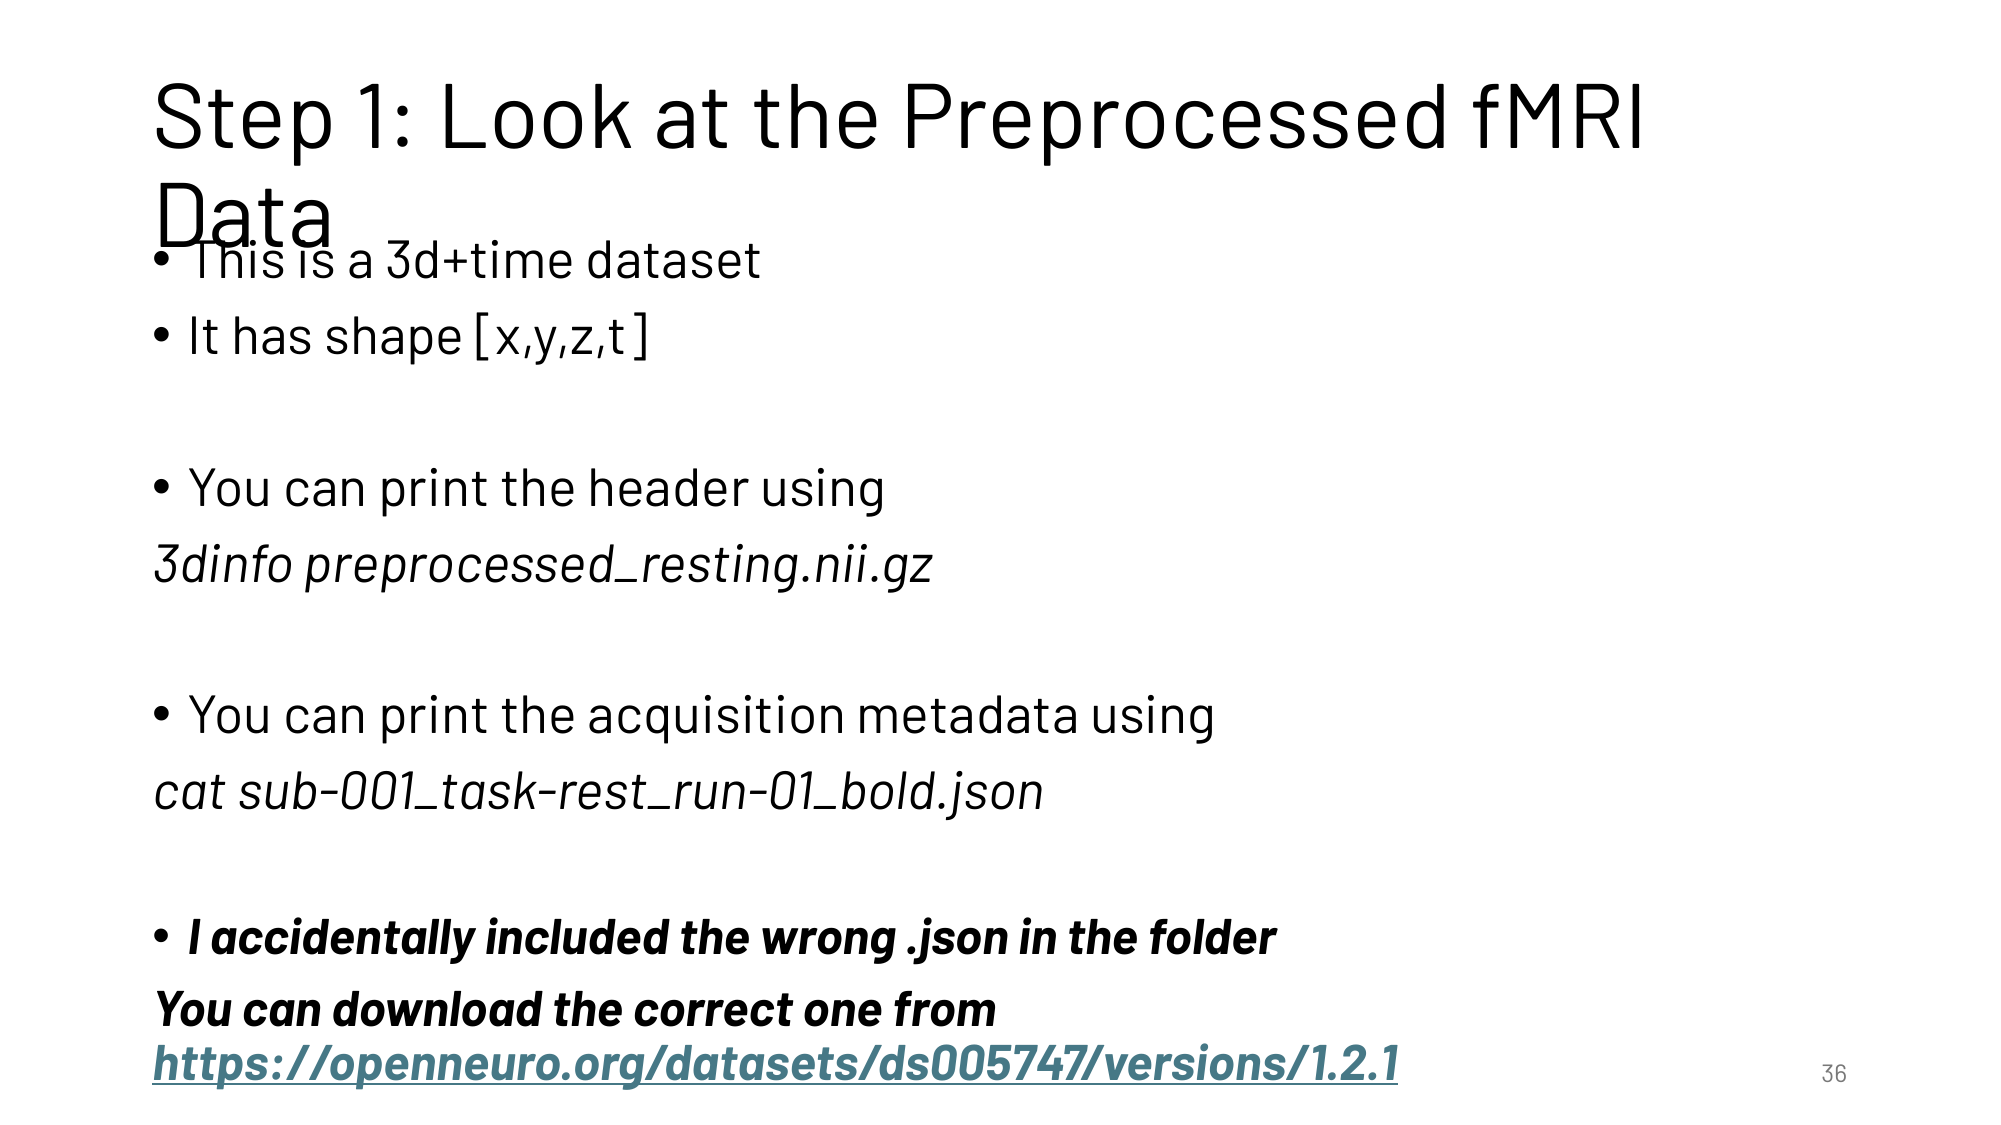

# Step 1: Look at the Preprocessed fMRI Data
This is a 3d+time dataset
It has shape [x,y,z,t]

You can print the header using
3dinfo preprocessed_resting.nii.gz

You can print the acquisition metadata using
cat sub-001_task-rest_run-01_bold.json

I accidentally included the wrong .json in the folder
You can download the correct one from https://openneuro.org/datasets/ds005747/versions/1.2.1

36